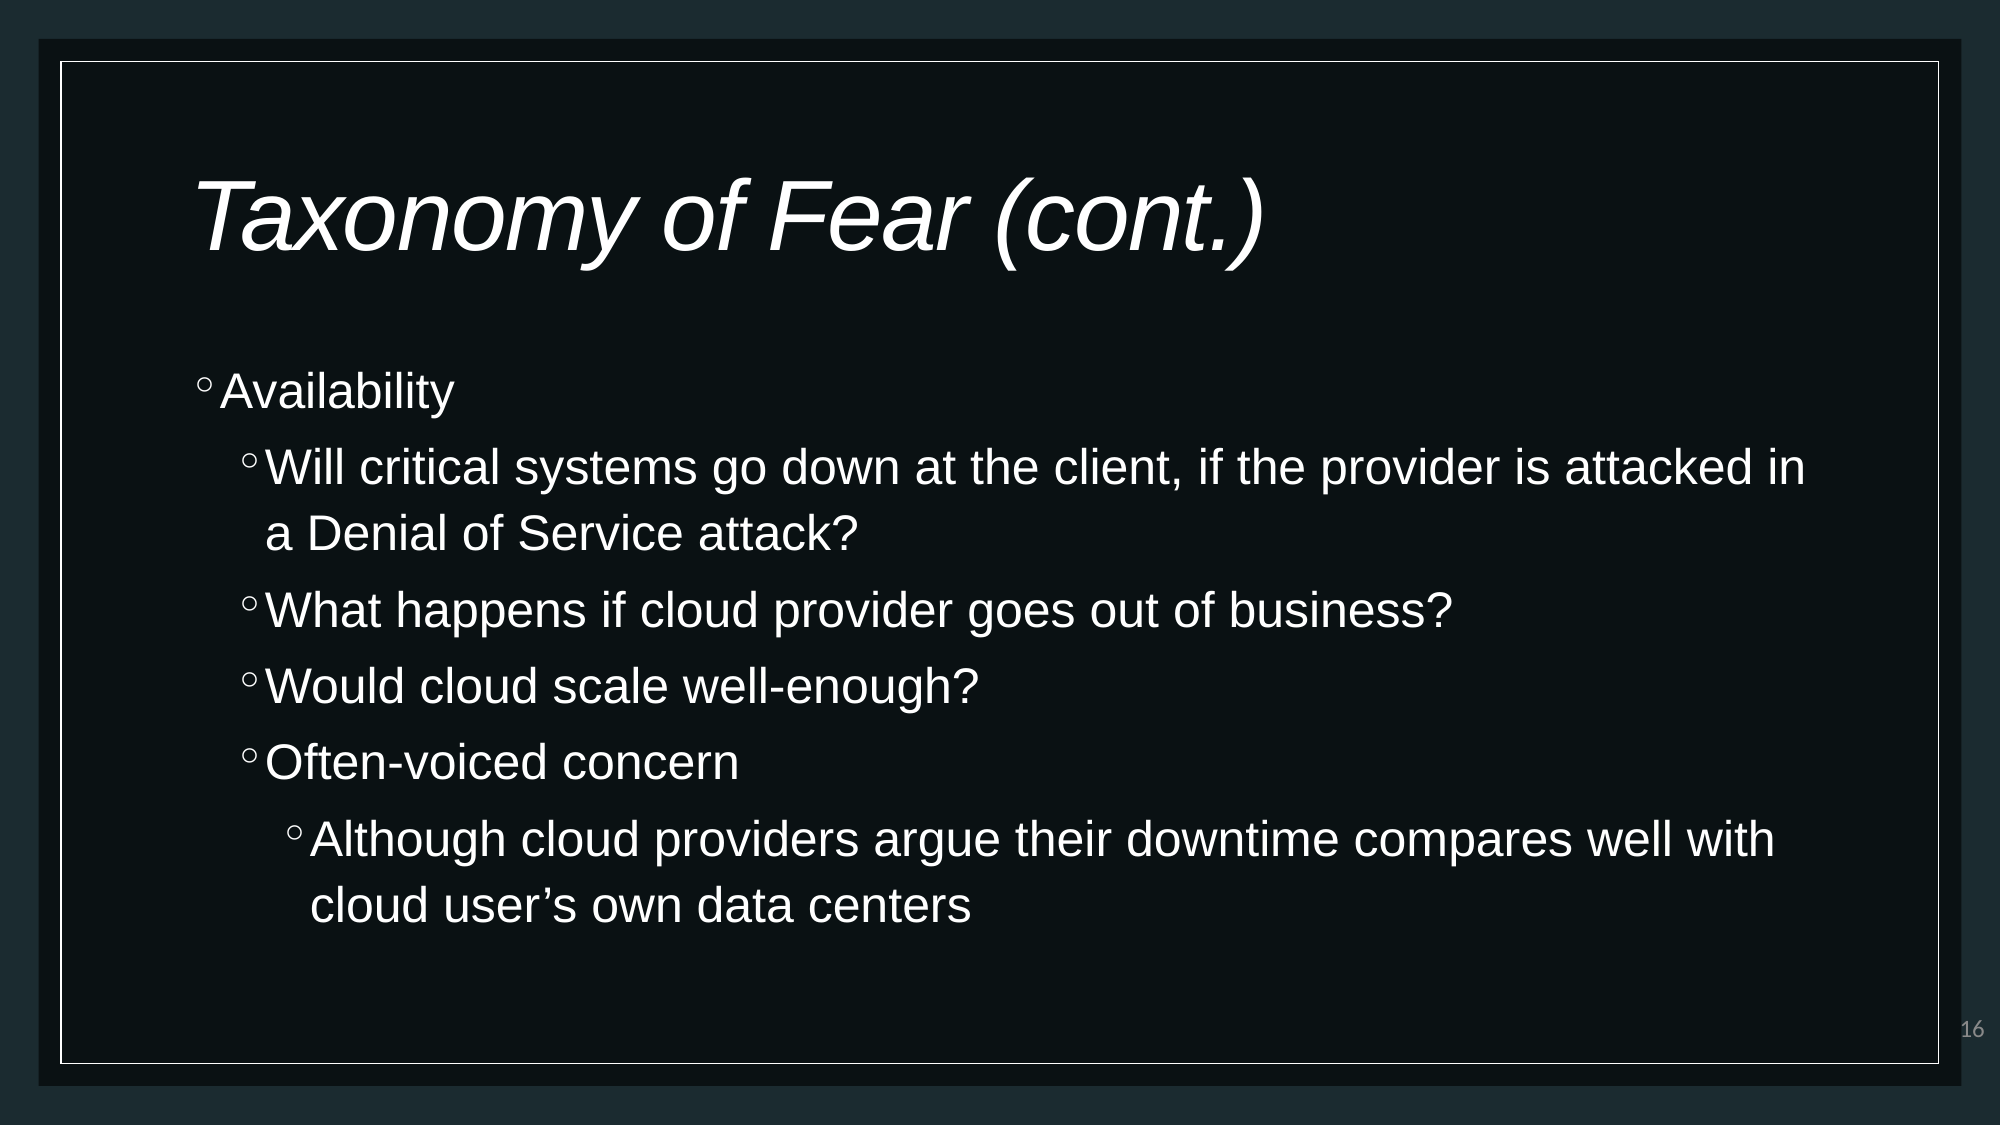

# Taxonomy of Fear (cont.)
Availability
Will critical systems go down at the client, if the provider is attacked in a Denial of Service attack?
What happens if cloud provider goes out of business?
Would cloud scale well-enough?
Often-voiced concern
Although cloud providers argue their downtime compares well with cloud user’s own data centers
16